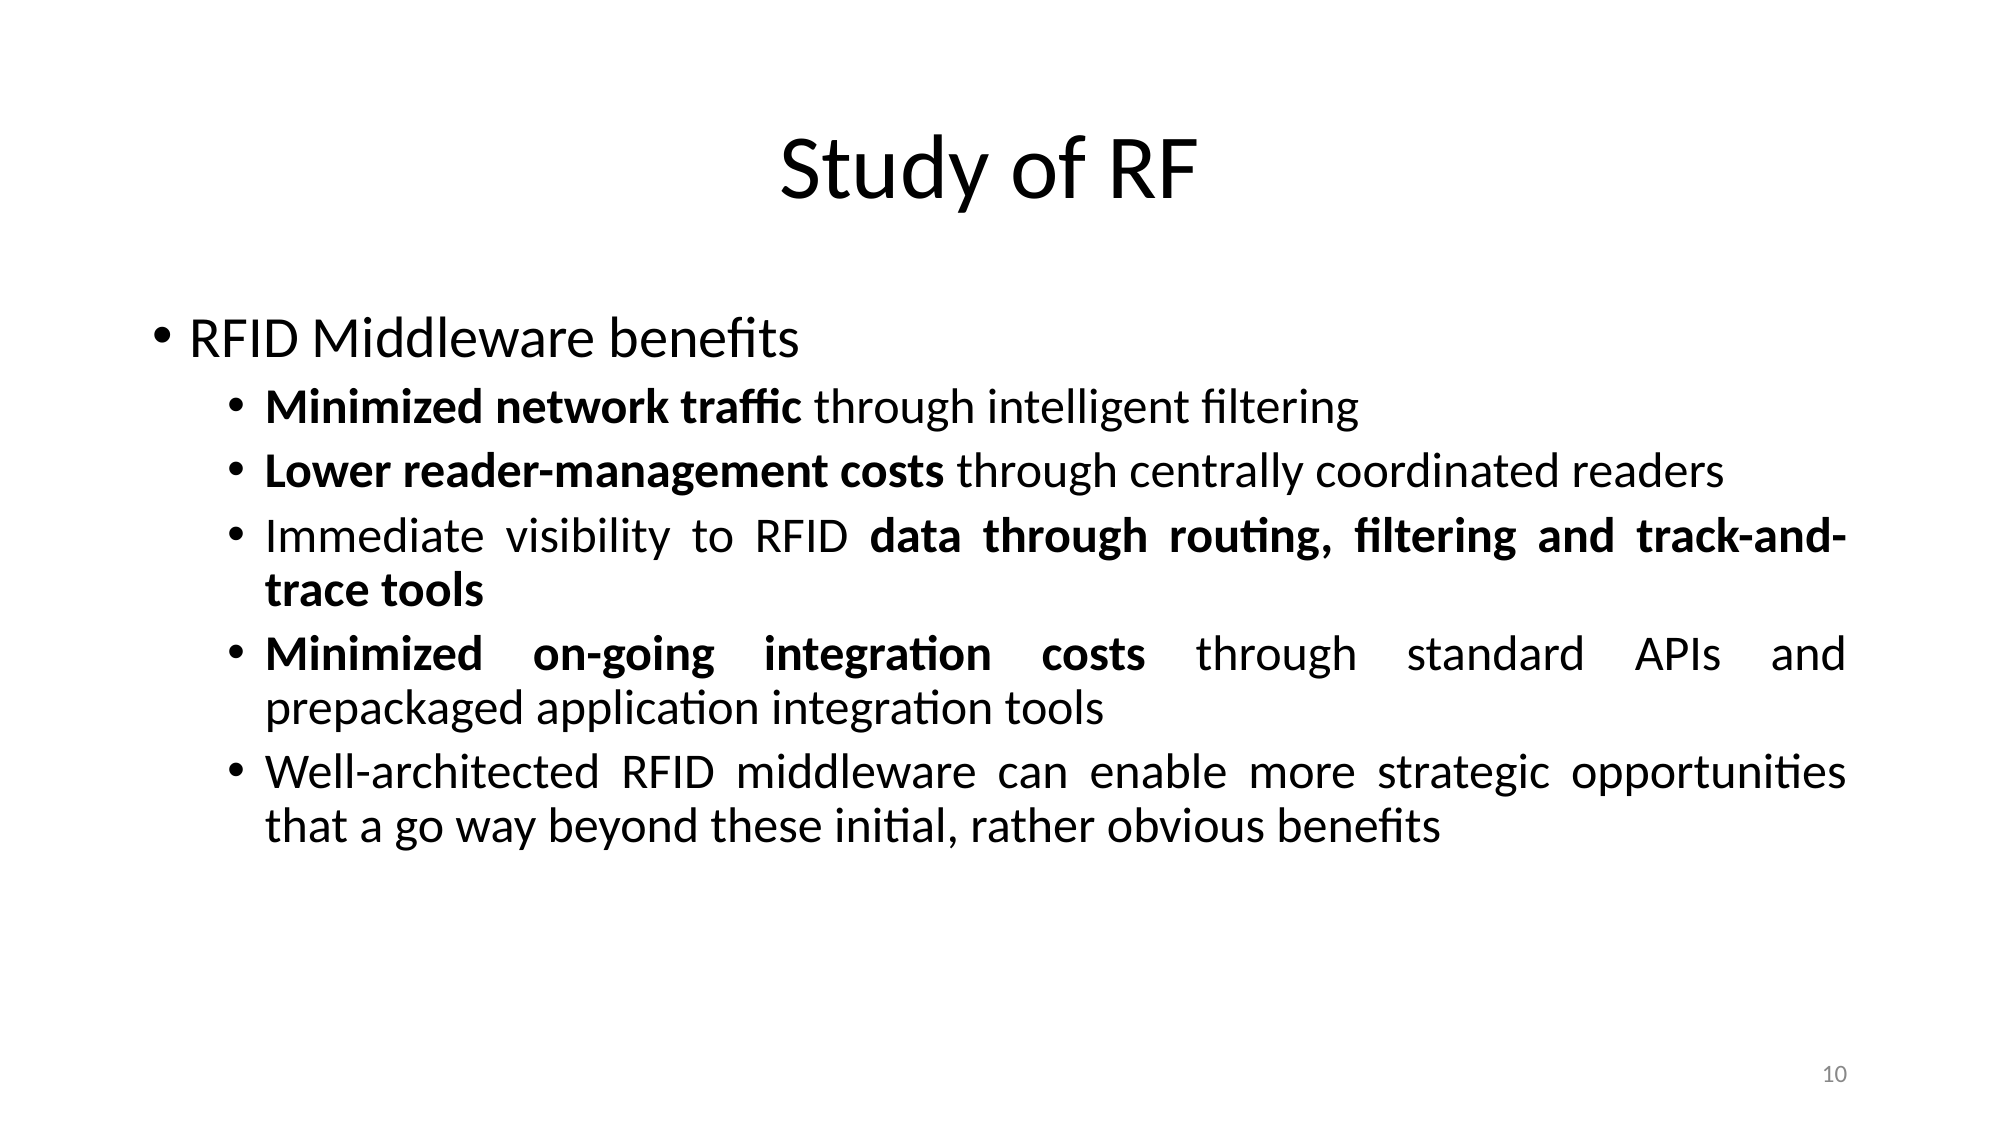

# Study of RF
RFID Middleware benefits
Minimized network traffic through intelligent filtering
Lower reader-management costs through centrally coordinated readers
Immediate visibility to RFID data through routing, filtering and track-and-trace tools
Minimized on-going integration costs through standard APIs and prepackaged application integration tools
Well-architected RFID middleware can enable more strategic opportunities that a go way beyond these initial, rather obvious benefits
10